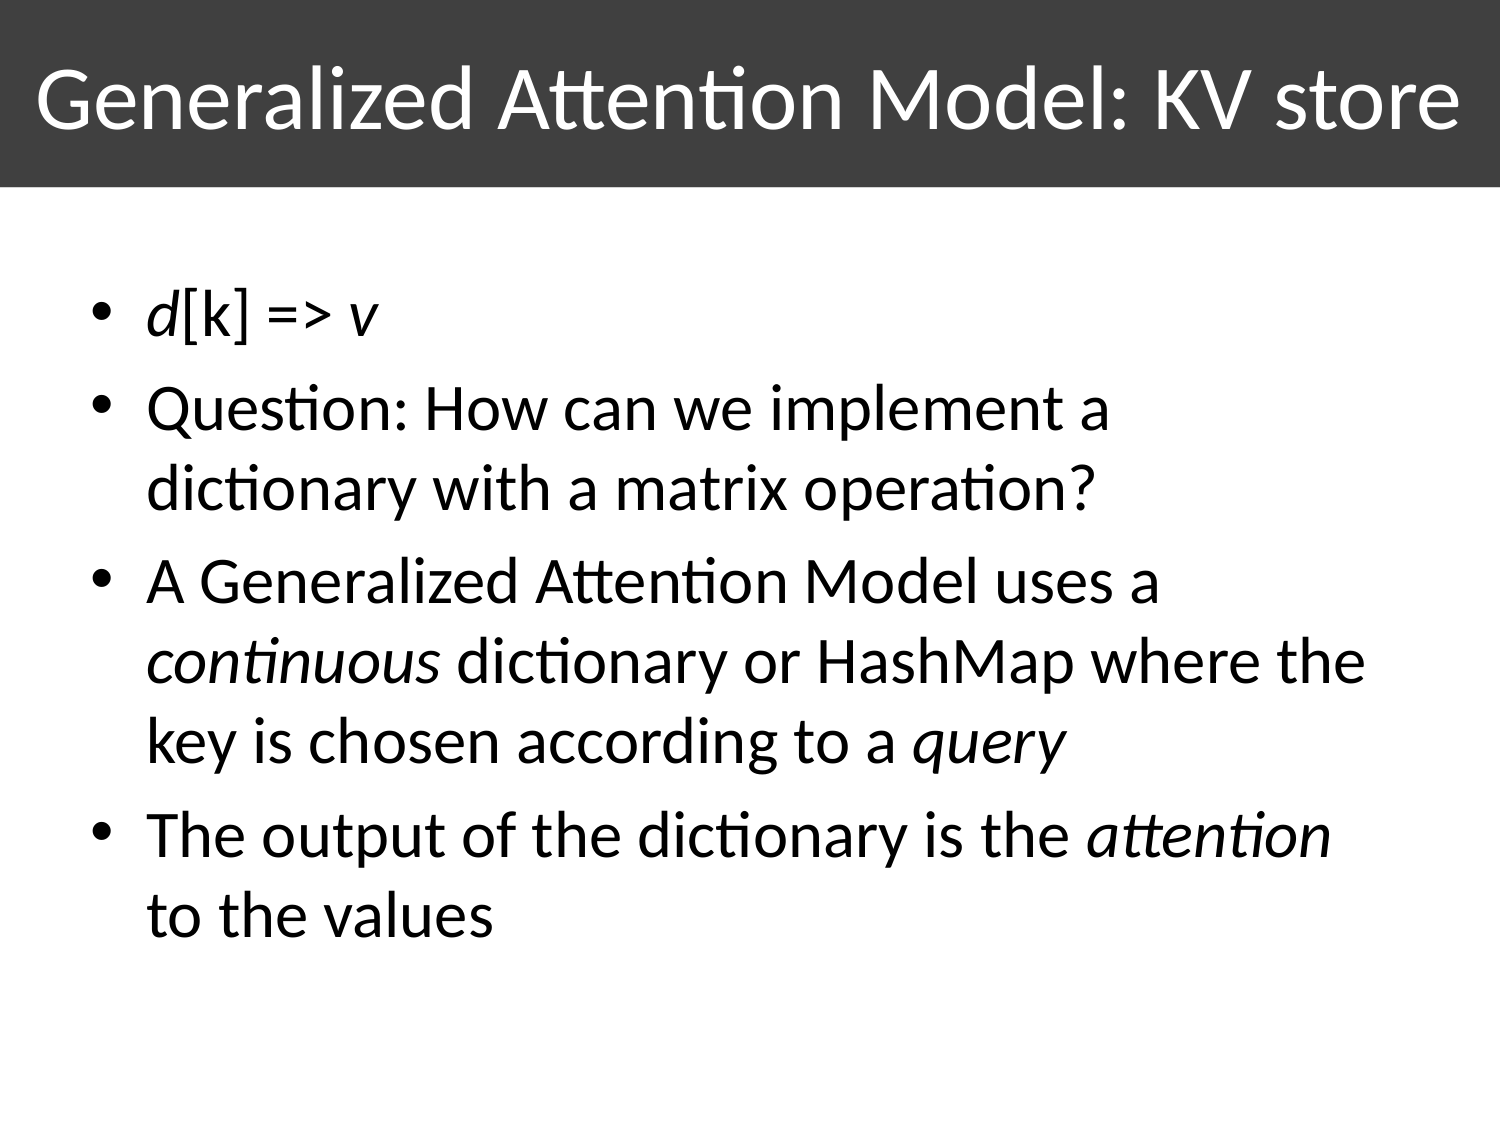

# Generalized Attention Model: KV store
d[k] => v
Question: How can we implement a dictionary with a matrix operation?
A Generalized Attention Model uses a continuous dictionary or HashMap where the key is chosen according to a query
The output of the dictionary is the attention to the values